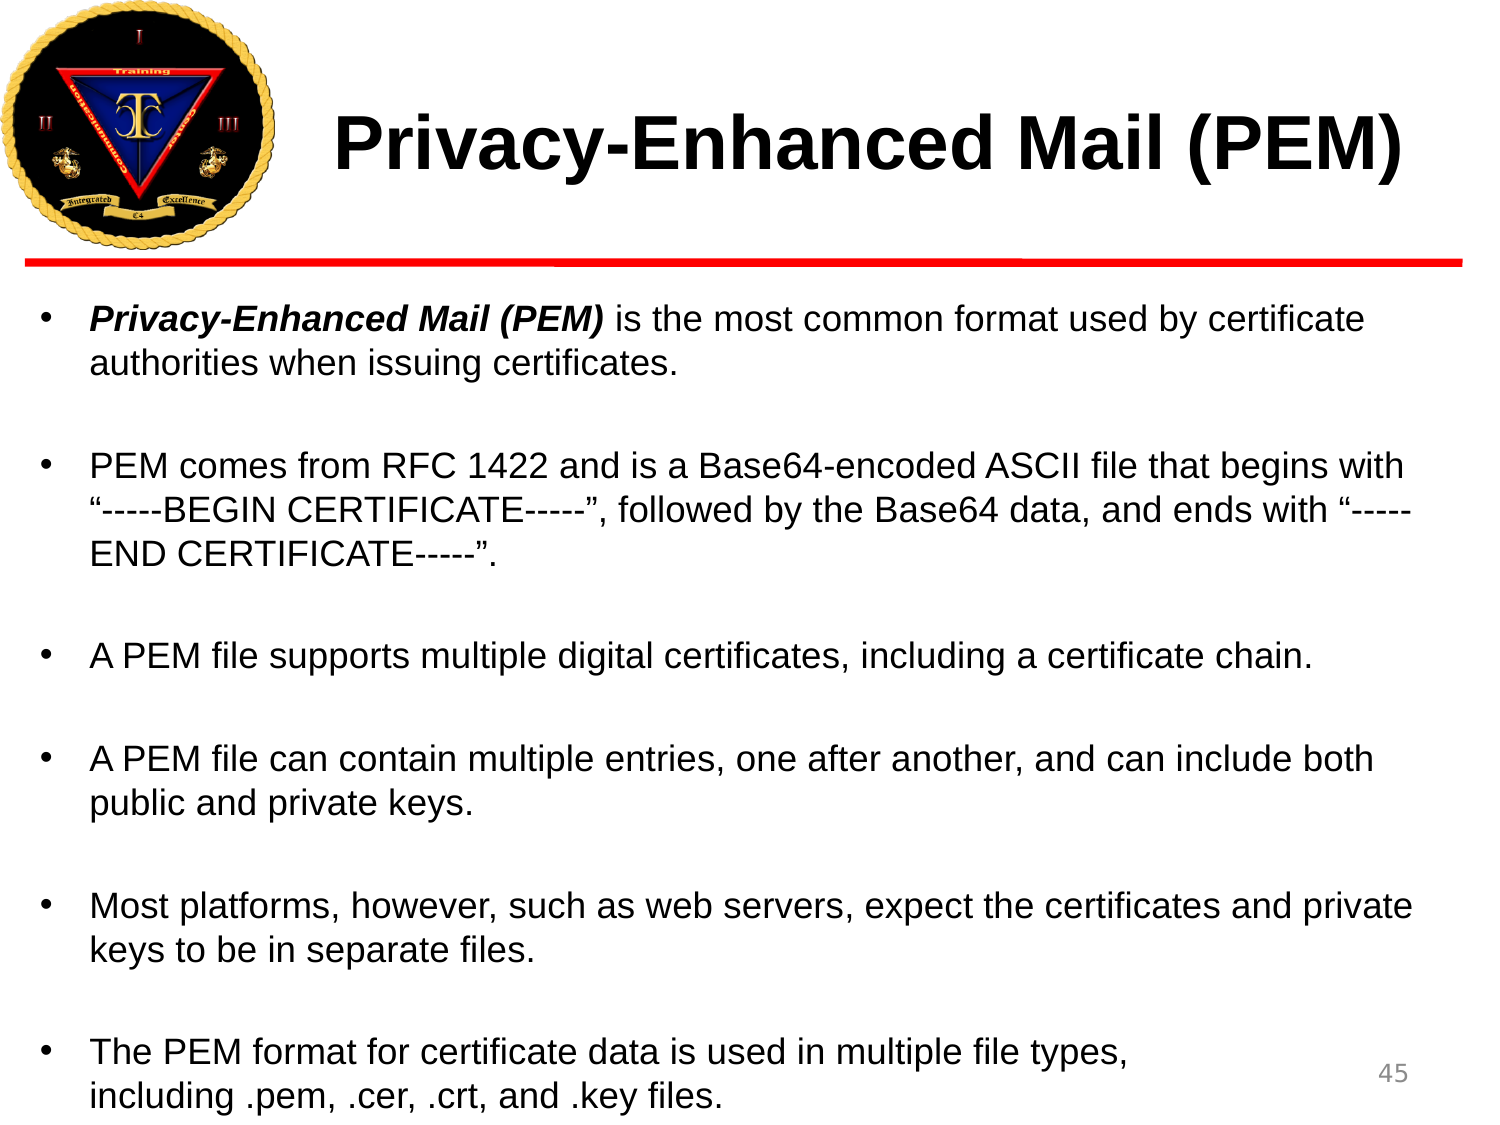

# Privacy-Enhanced Mail (PEM)
Privacy-Enhanced Mail (PEM) is the most common format used by certificate authorities when issuing certificates.

PEM comes from RFC 1422 and is a Base64-encoded ASCII file that begins with “-----BEGIN CERTIFICATE-----”, followed by the Base64 data, and ends with “-----END CERTIFICATE-----”.

A PEM file supports multiple digital certificates, including a certificate chain.

A PEM file can contain multiple entries, one after another, and can include both public and private keys.

Most platforms, however, such as web servers, expect the certificates and private keys to be in separate files.

The PEM format for certificate data is used in multiple file types, including .pem, .cer, .crt, and .key files.
45